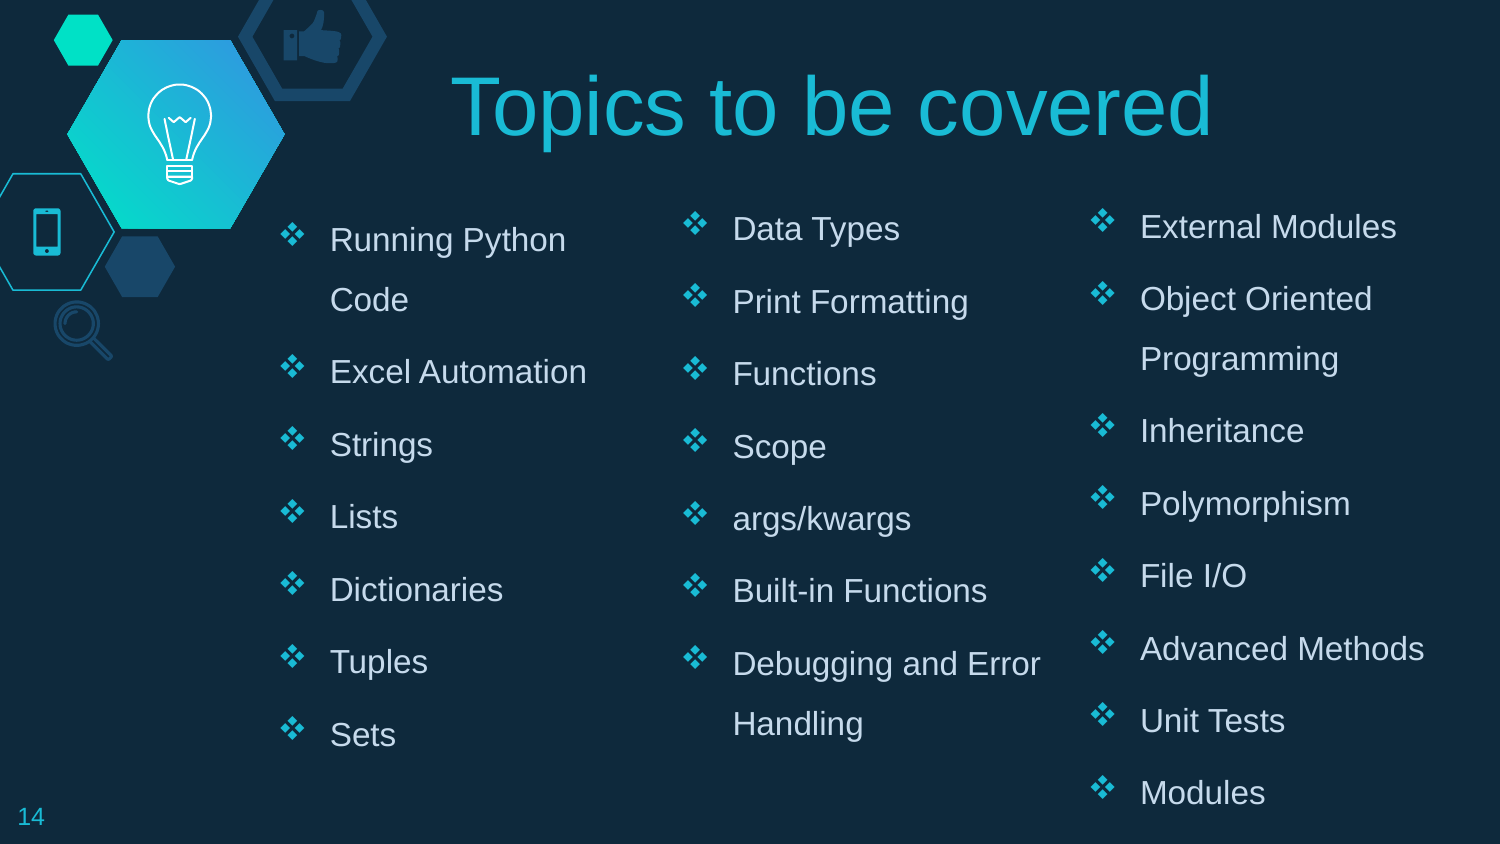

# Topics to be covered
External Modules
Object Oriented Programming
Inheritance
Polymorphism
File I/O
Advanced Methods
Unit Tests
Modules
Data Types
Print Formatting
Functions
Scope
args/kwargs
Built-in Functions
Debugging and Error Handling

Running Python Code
Excel Automation
Strings
Lists
Dictionaries
Tuples
Sets
14